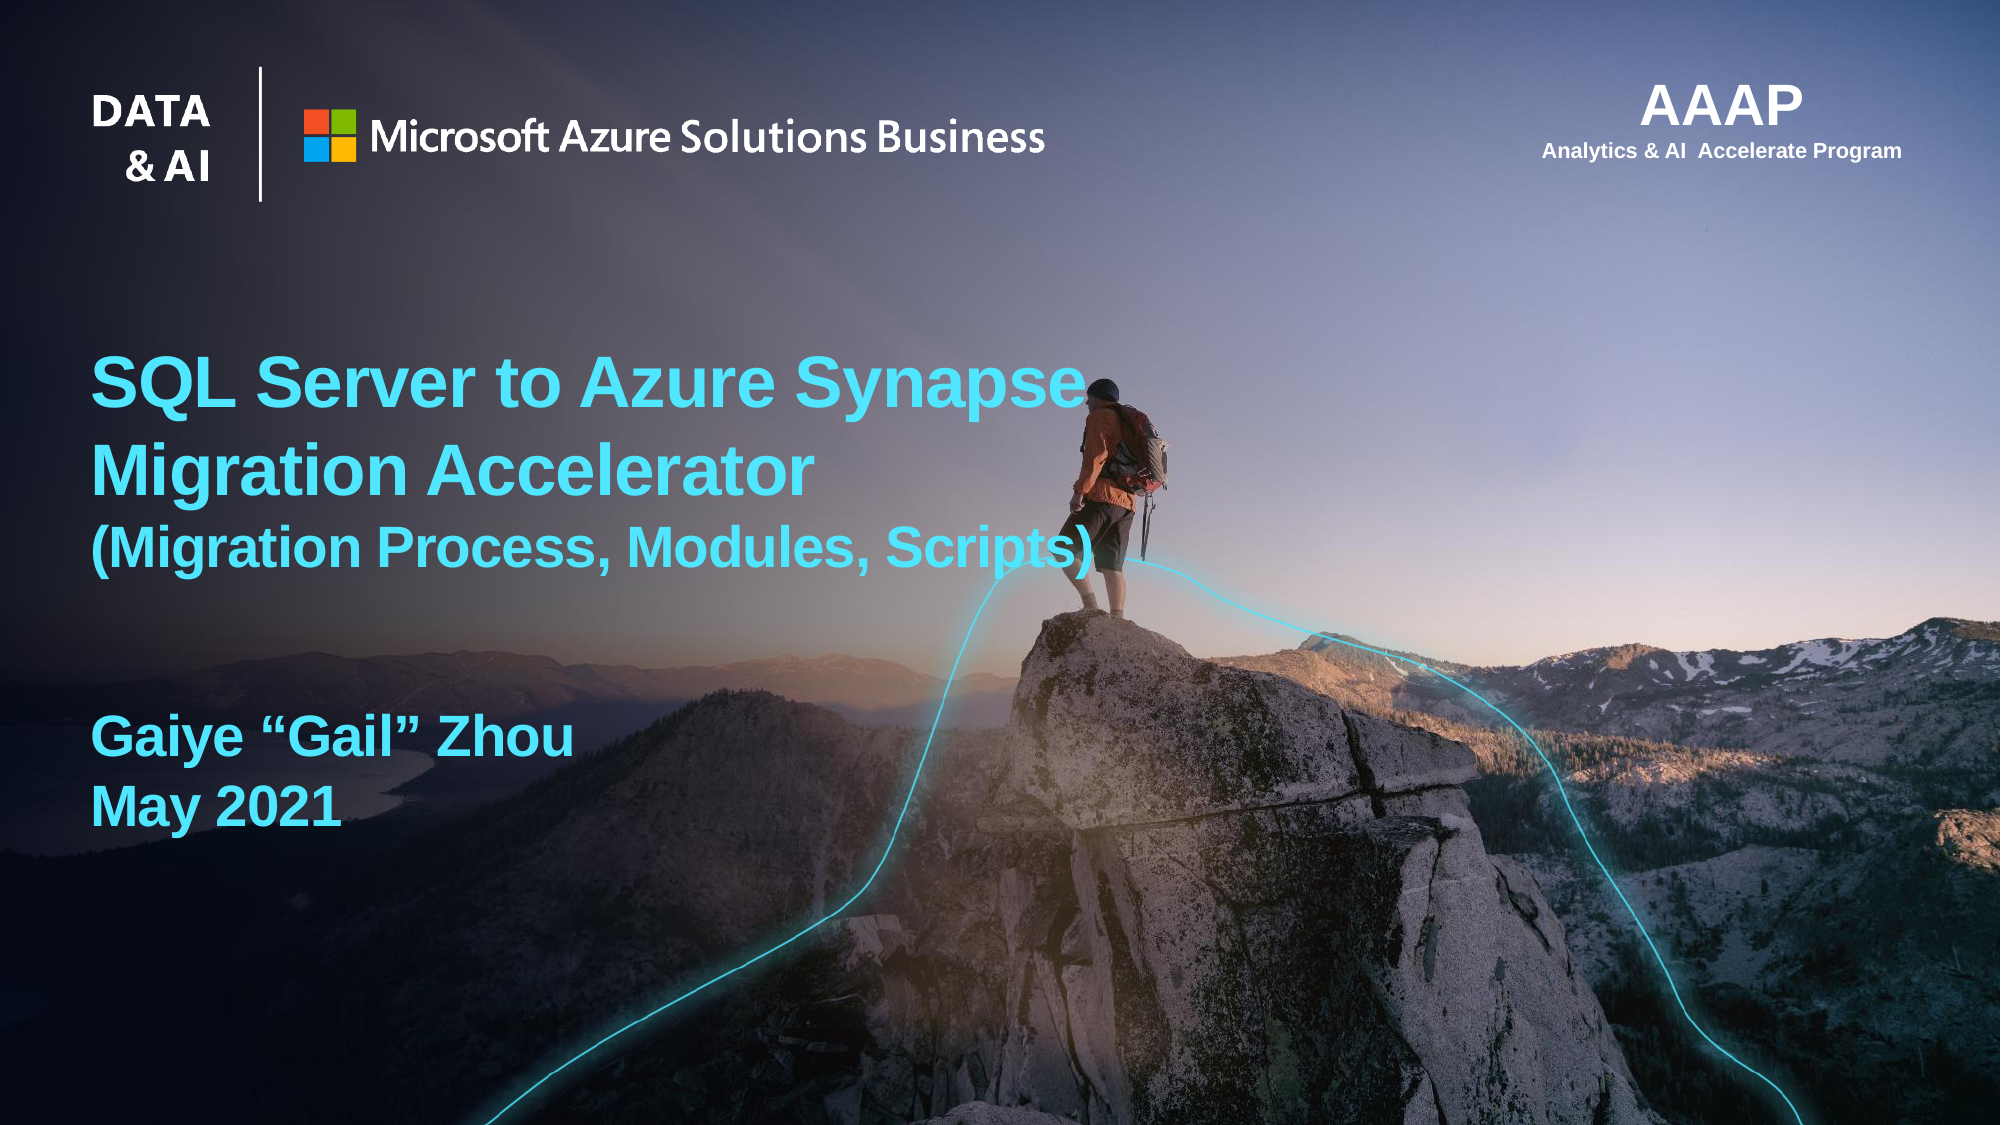

AAAP
Analytics & AI  Accelerate Program
# SQL Server to Azure Synapse Migration Accelerator (Migration Process, Modules, Scripts)
Gaiye “Gail” Zhou
May 2021